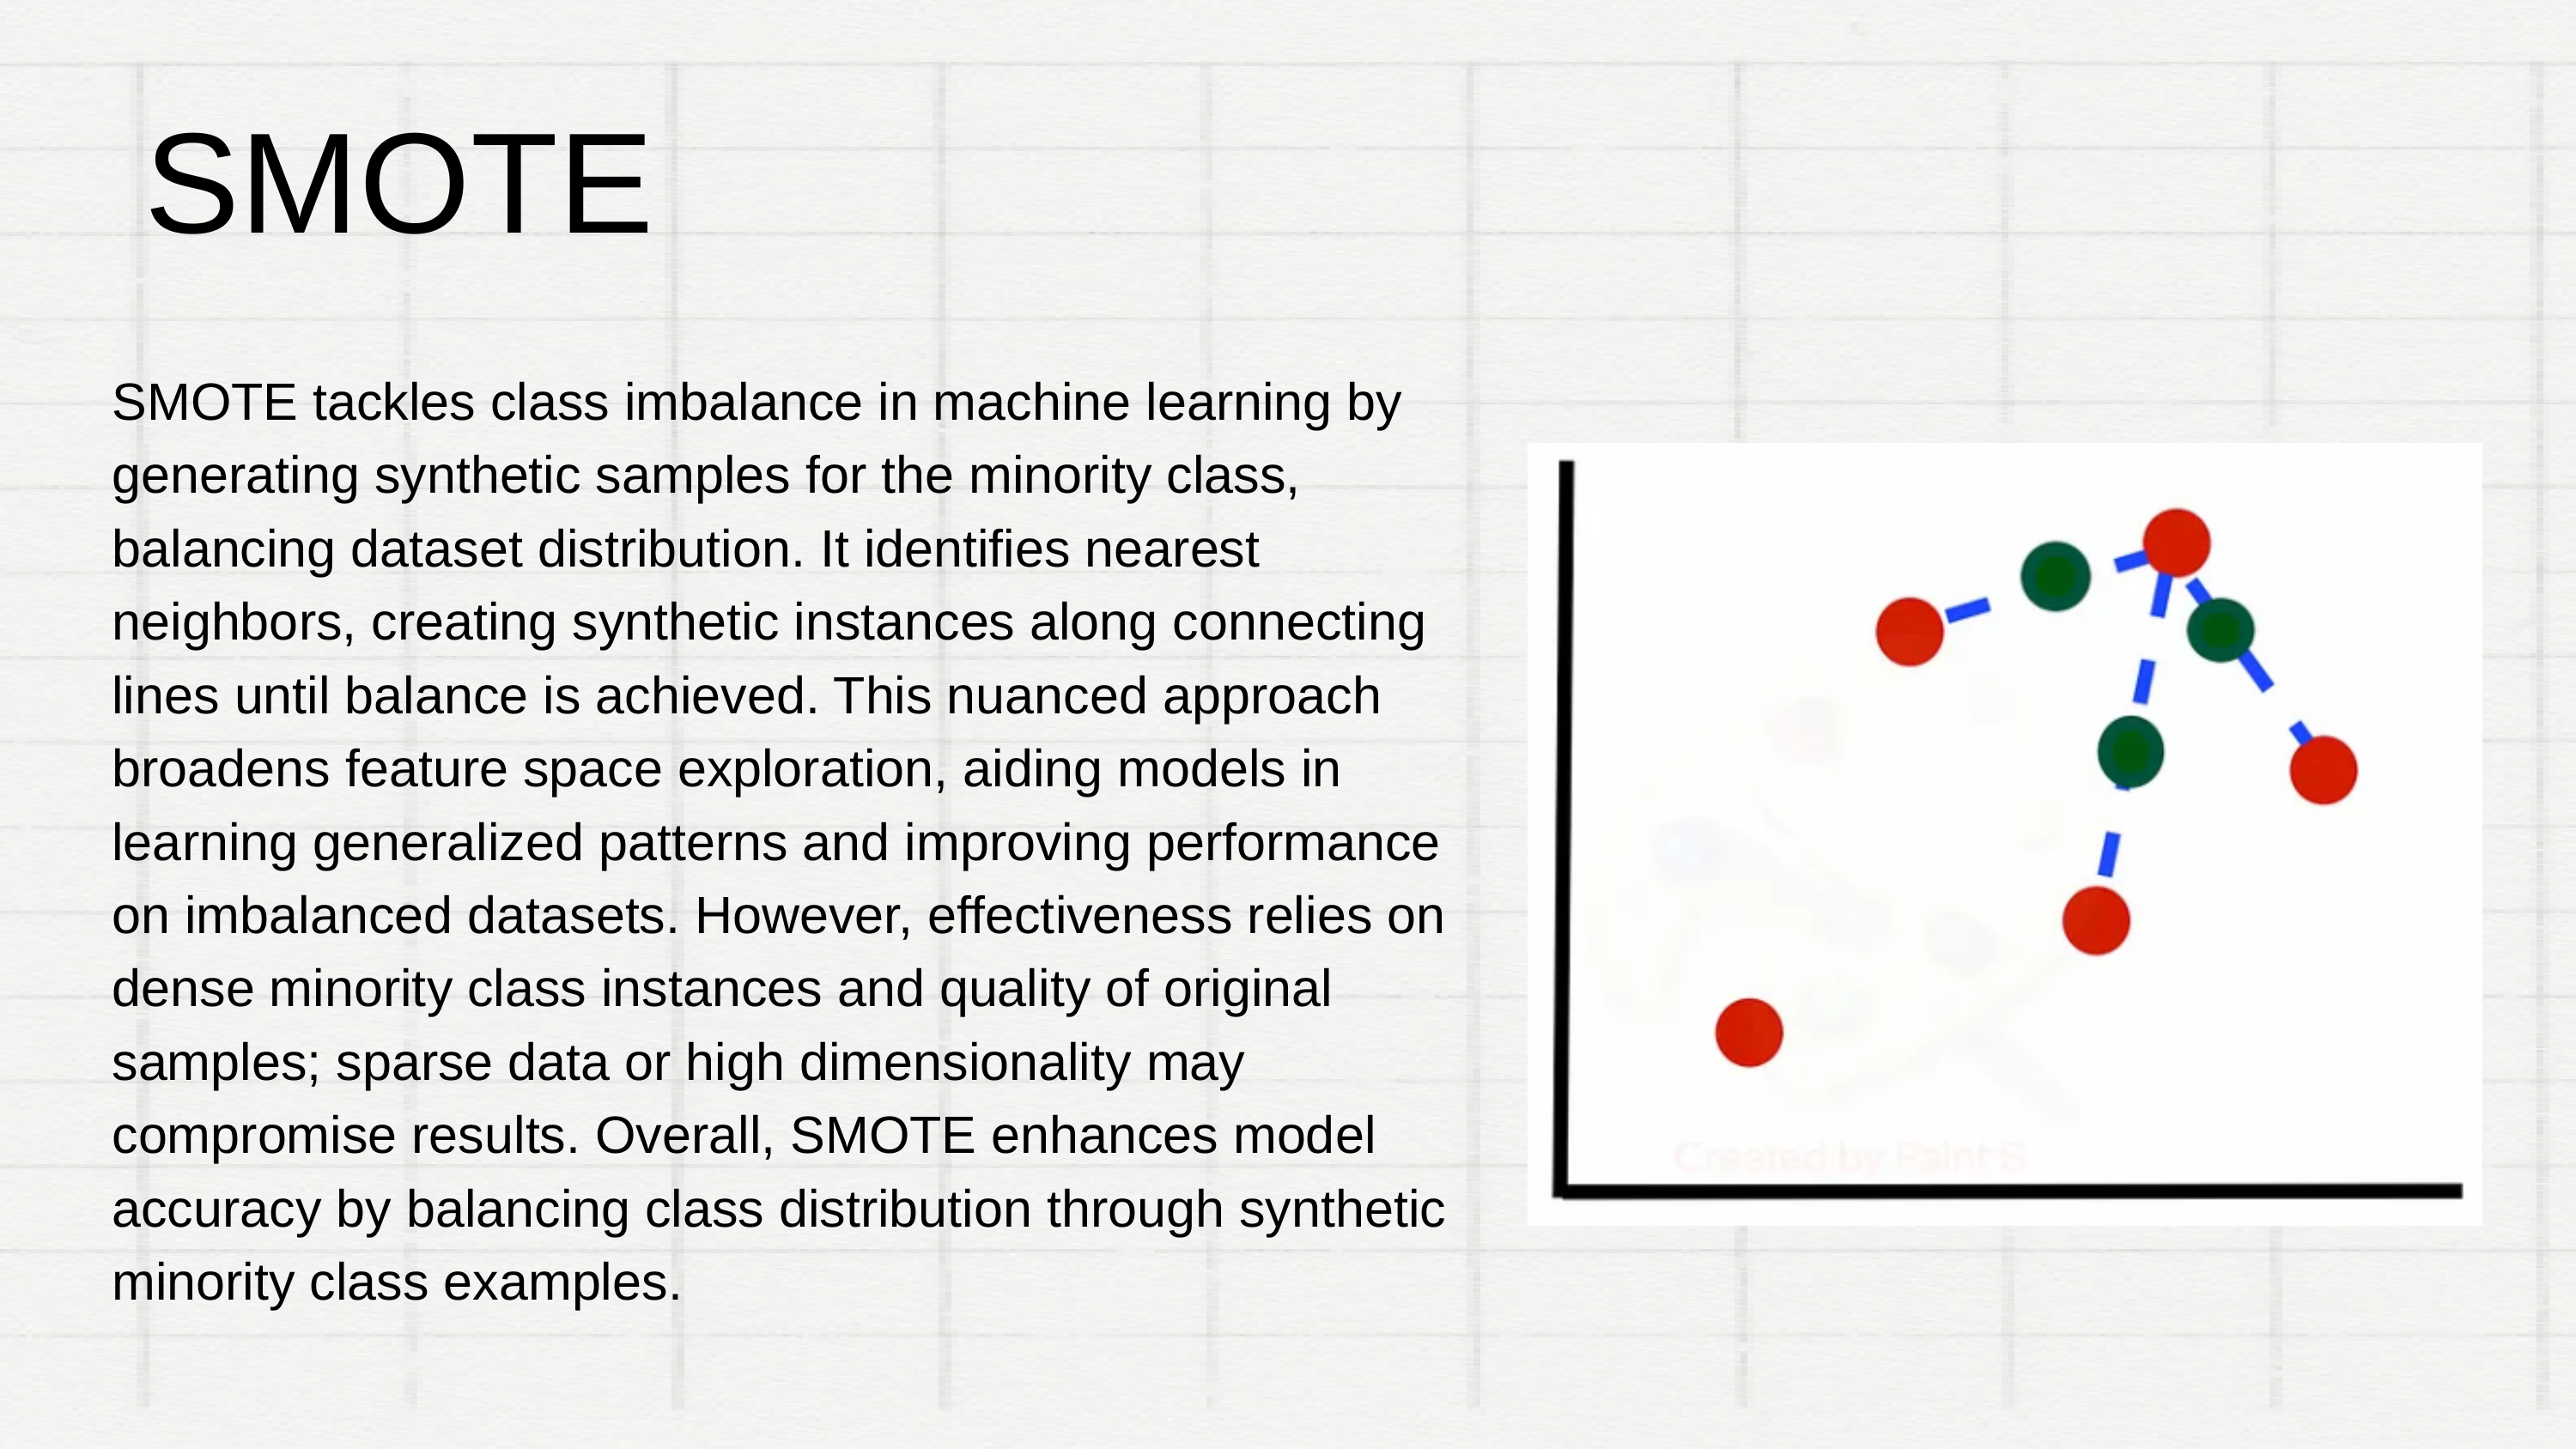

SMOTE
SMOTE tackles class imbalance in machine learning by generating synthetic samples for the minority class, balancing dataset distribution. It identifies nearest neighbors, creating synthetic instances along connecting lines until balance is achieved. This nuanced approach broadens feature space exploration, aiding models in learning generalized patterns and improving performance on imbalanced datasets. However, effectiveness relies on dense minority class instances and quality of original samples; sparse data or high dimensionality may compromise results. Overall, SMOTE enhances model accuracy by balancing class distribution through synthetic minority class examples.